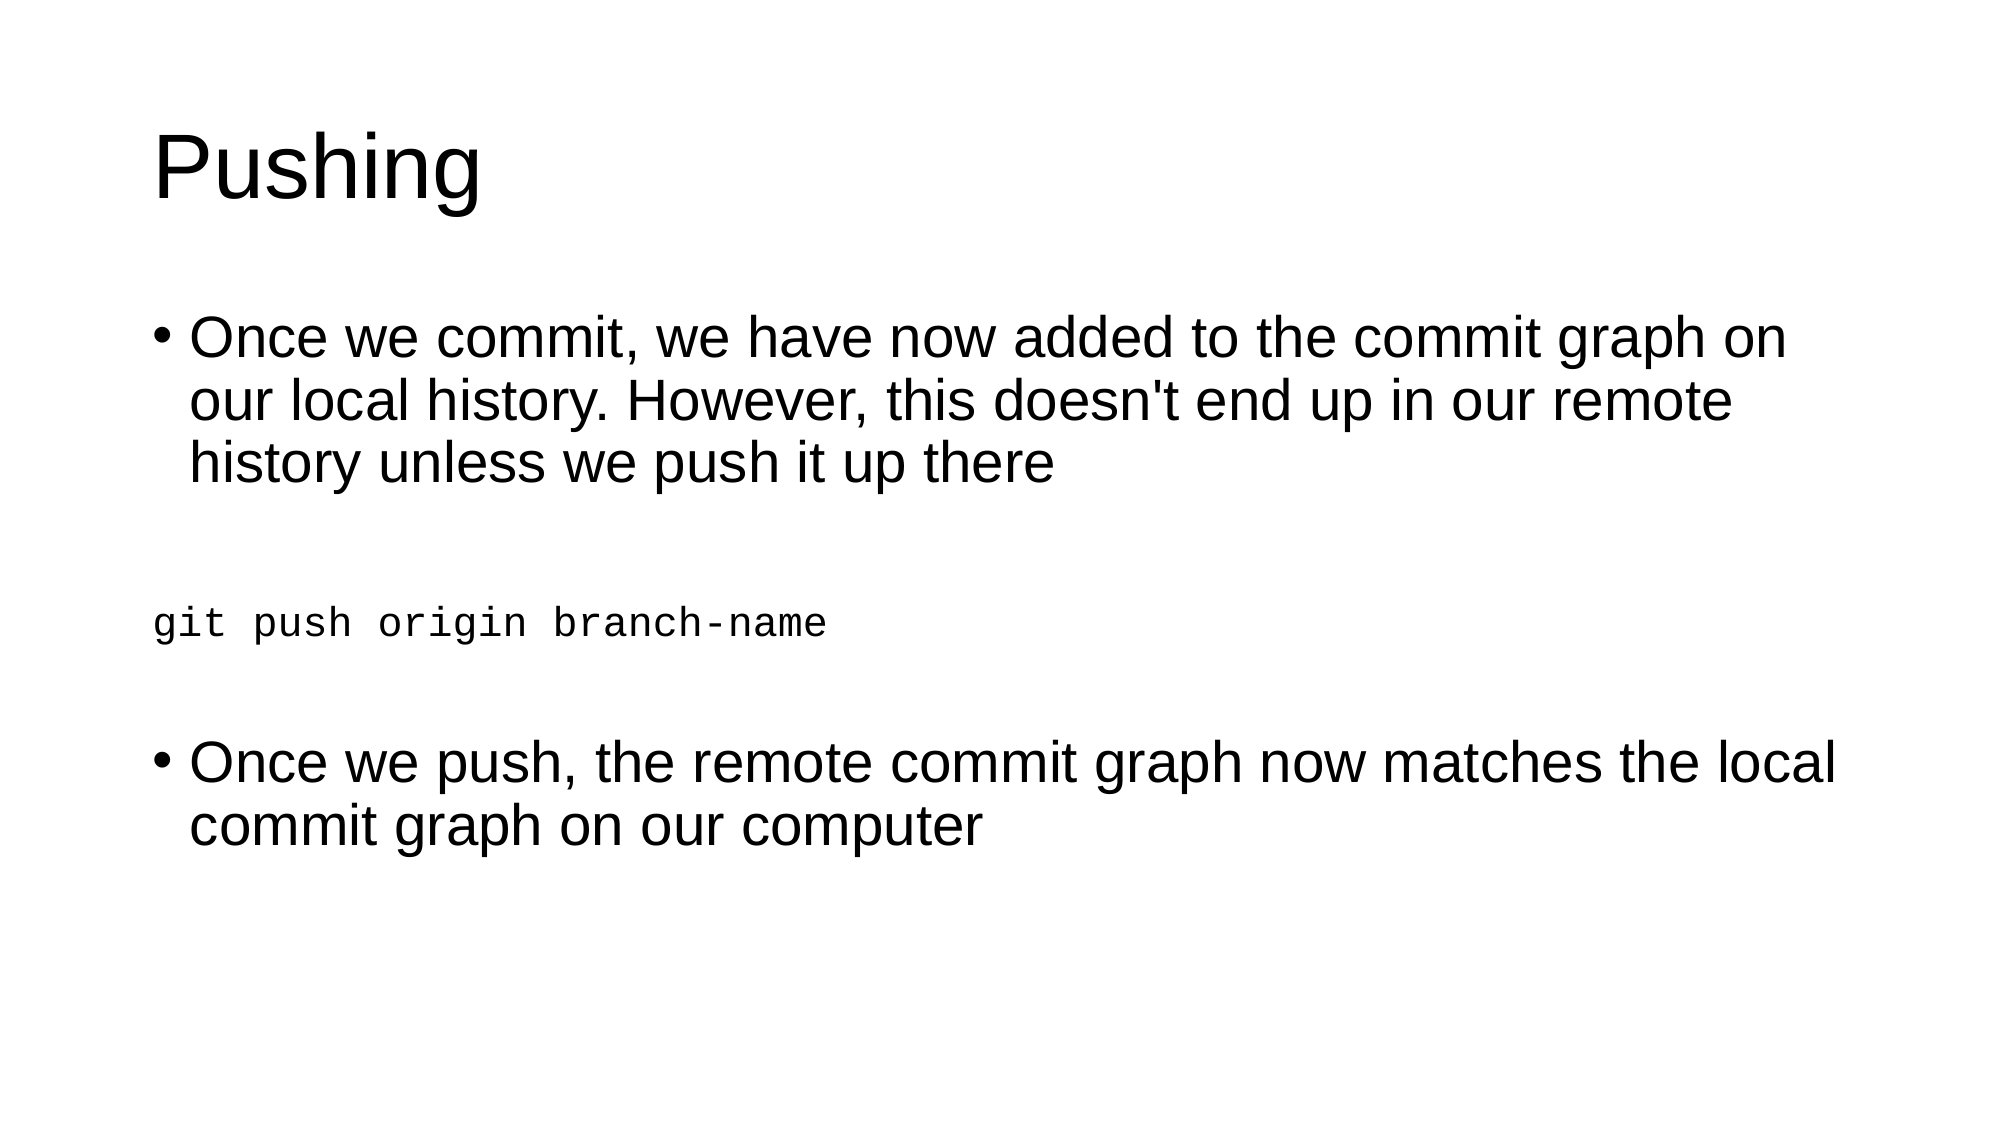

# Pushing
Once we commit, we have now added to the commit graph on our local history. However, this doesn't end up in our remote history unless we push it up there

git push origin branch-name

Once we push, the remote commit graph now matches the local commit graph on our computer